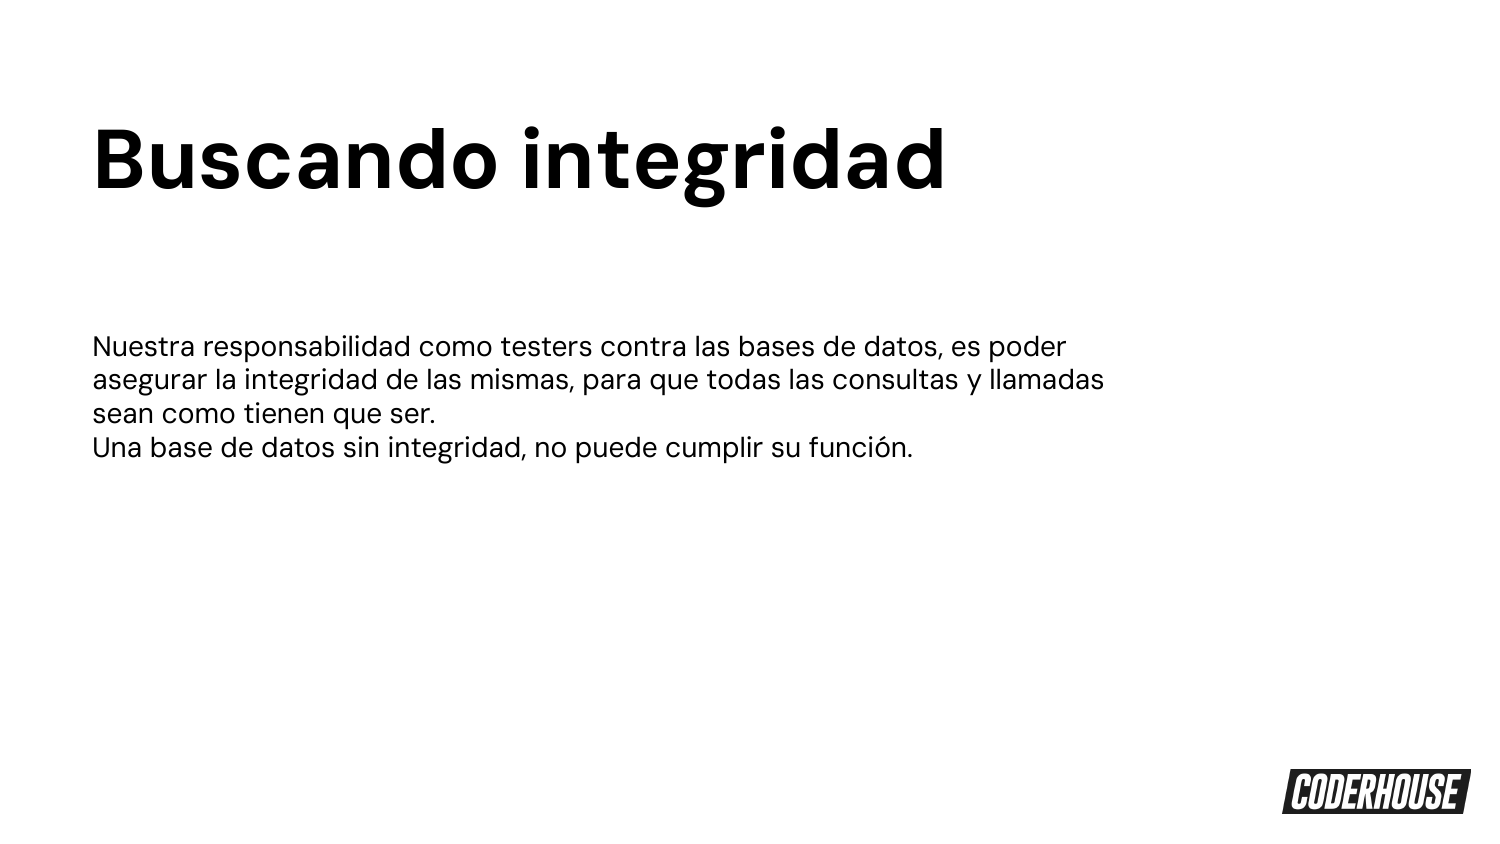

Buscando integridad
Nuestra responsabilidad como testers contra las bases de datos, es poder asegurar la integridad de las mismas, para que todas las consultas y llamadas sean como tienen que ser.
Una base de datos sin integridad, no puede cumplir su función.